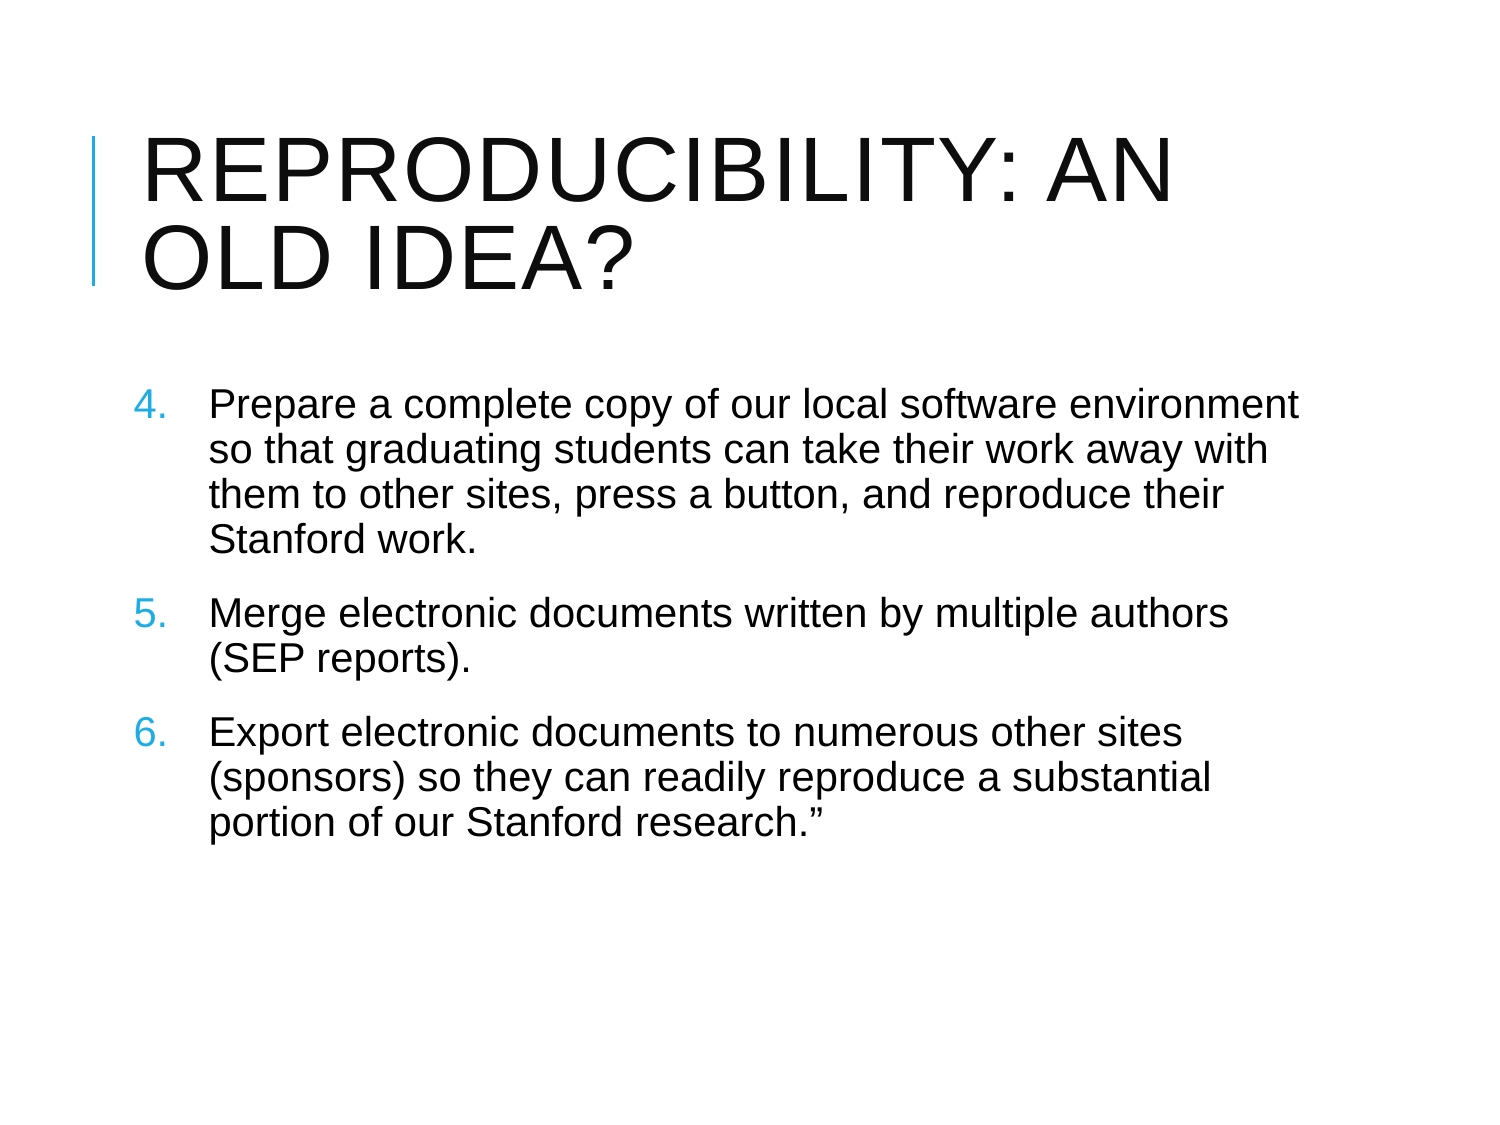

# Reproducibility: An old idea?
Prepare a complete copy of our local software environment so that graduating students can take their work away with them to other sites, press a button, and reproduce their Stanford work.
Merge electronic documents written by multiple authors (SEP reports).
Export electronic documents to numerous other sites (sponsors) so they can readily reproduce a substantial portion of our Stanford research.”